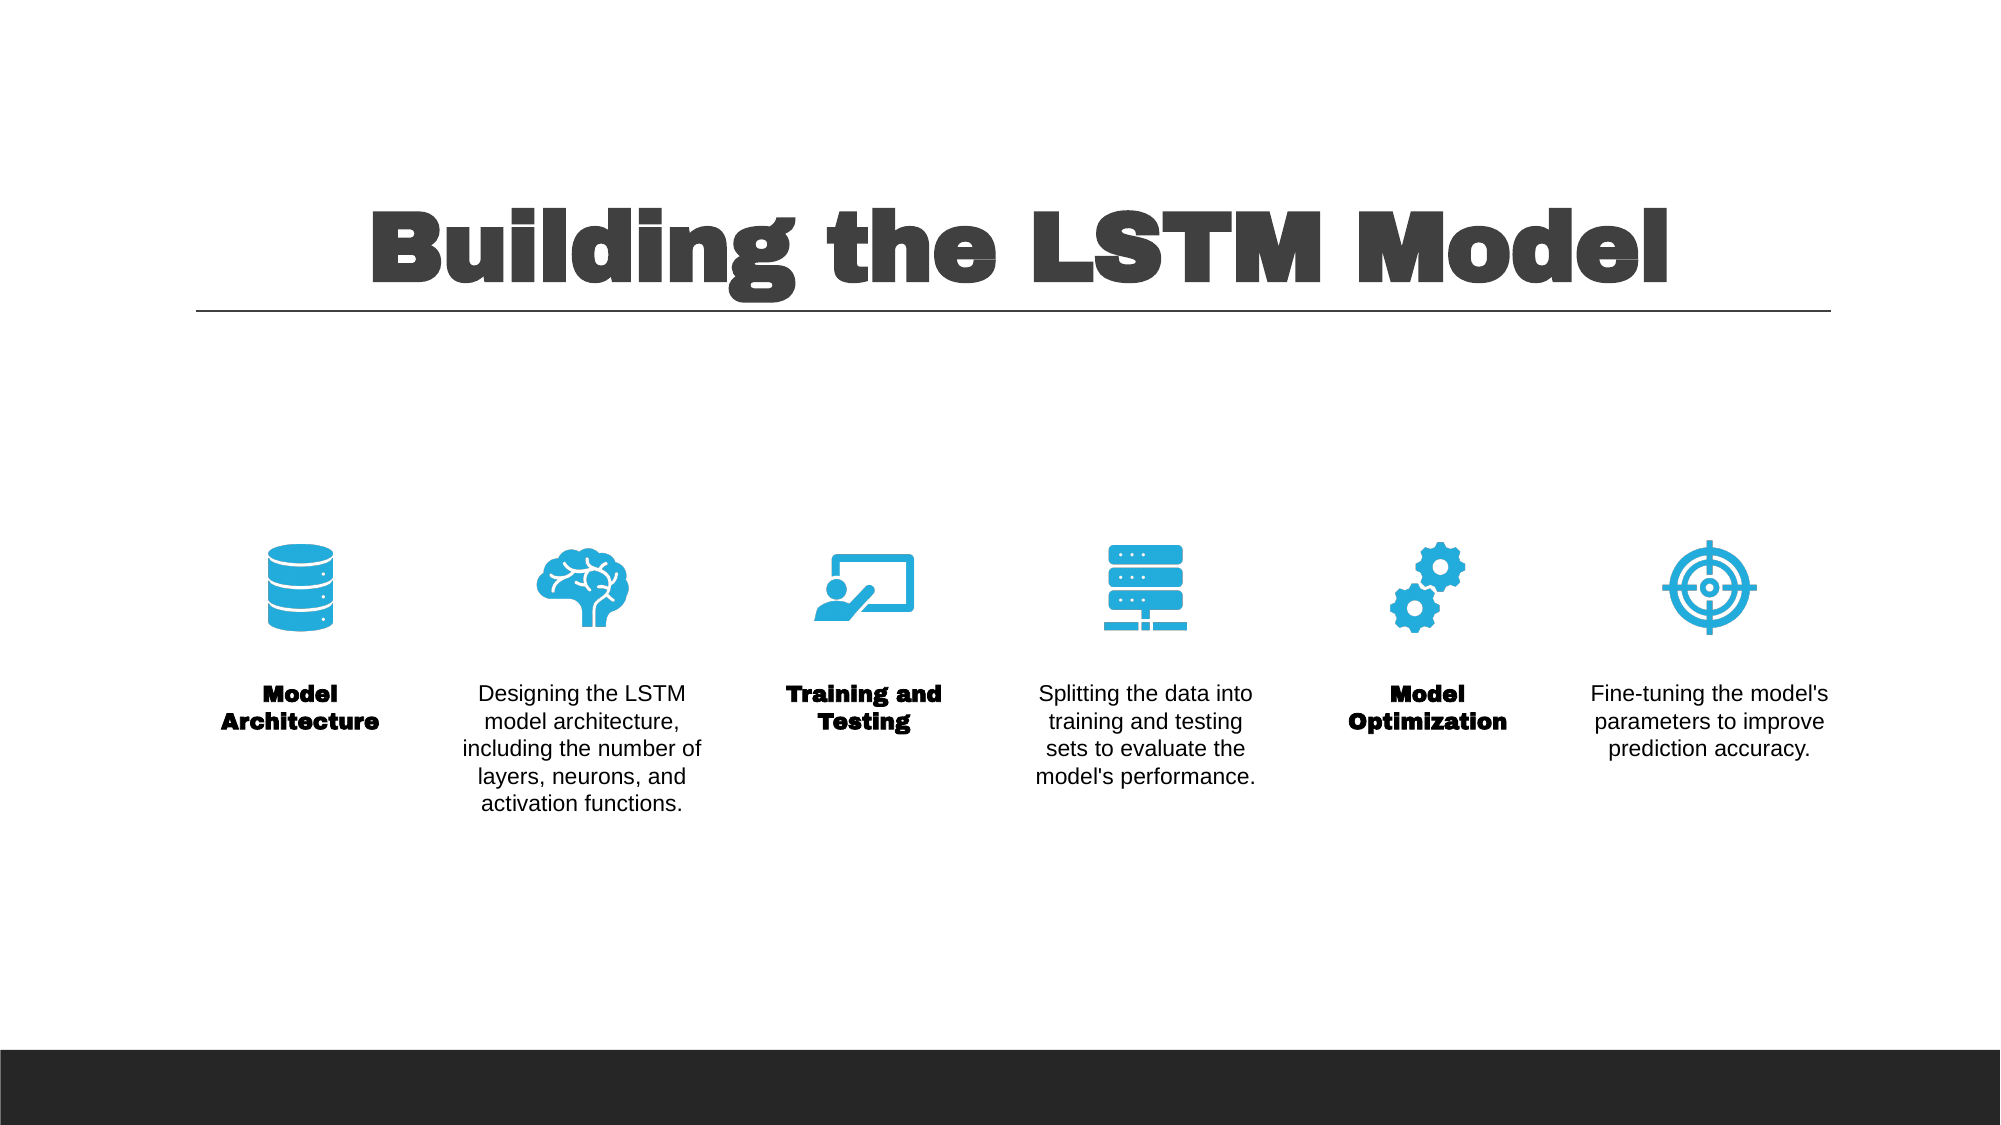

# Building the LSTM Model
Model Architecture
Designing the LSTM model architecture, including the number of layers, neurons, and activation functions.
Training and Testing
Splitting the data into training and testing sets to evaluate the model's performance.
Model Optimization
Fine-tuning the model's parameters to improve prediction accuracy.